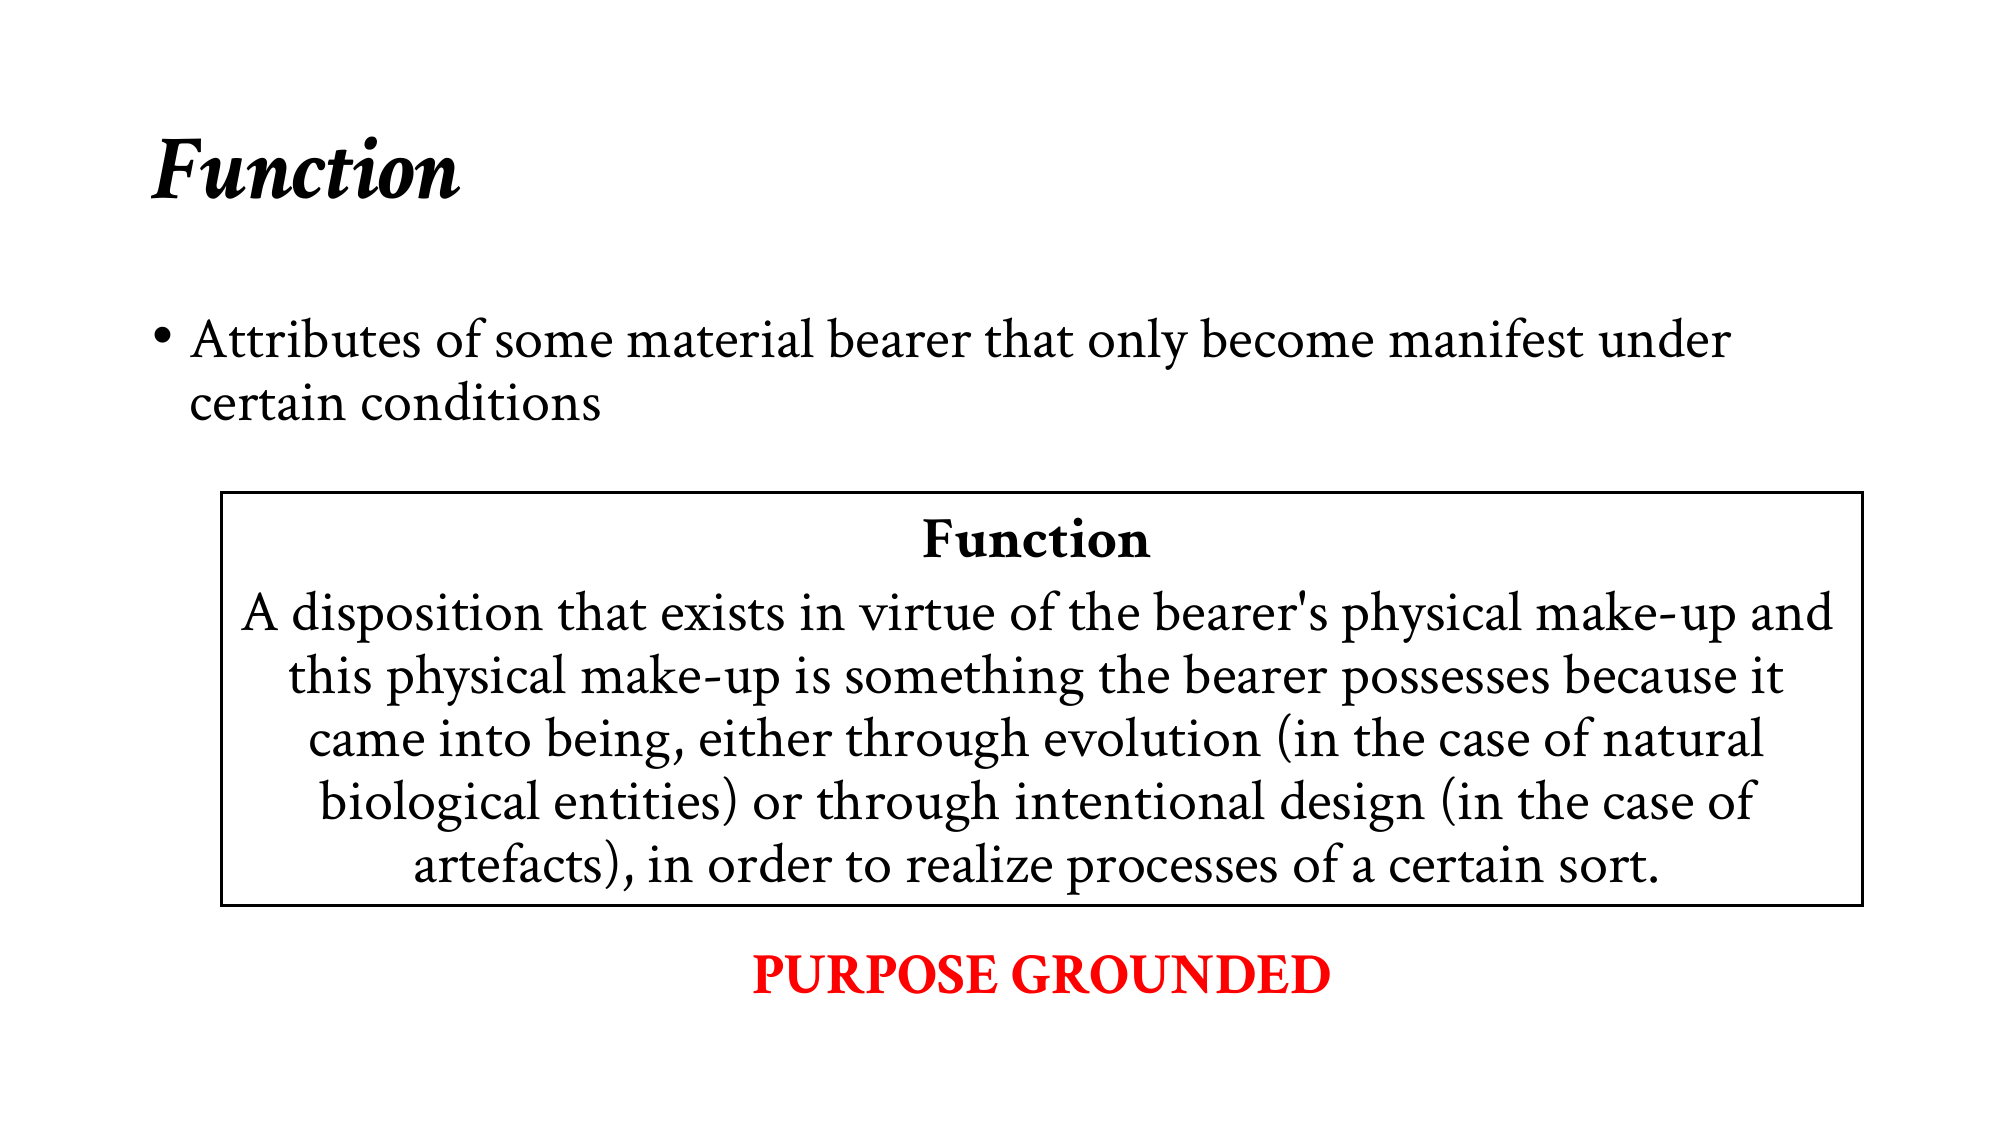

# Function
Attributes of some material bearer that only become manifest under certain conditions

Function
A disposition that exists in virtue of the bearer's physical make-up and this physical make-up is something the bearer possesses because it came into being, either through evolution (in the case of natural biological entities) or through intentional design (in the case of artefacts), in order to realize processes of a certain sort.

PURPOSE GROUNDED